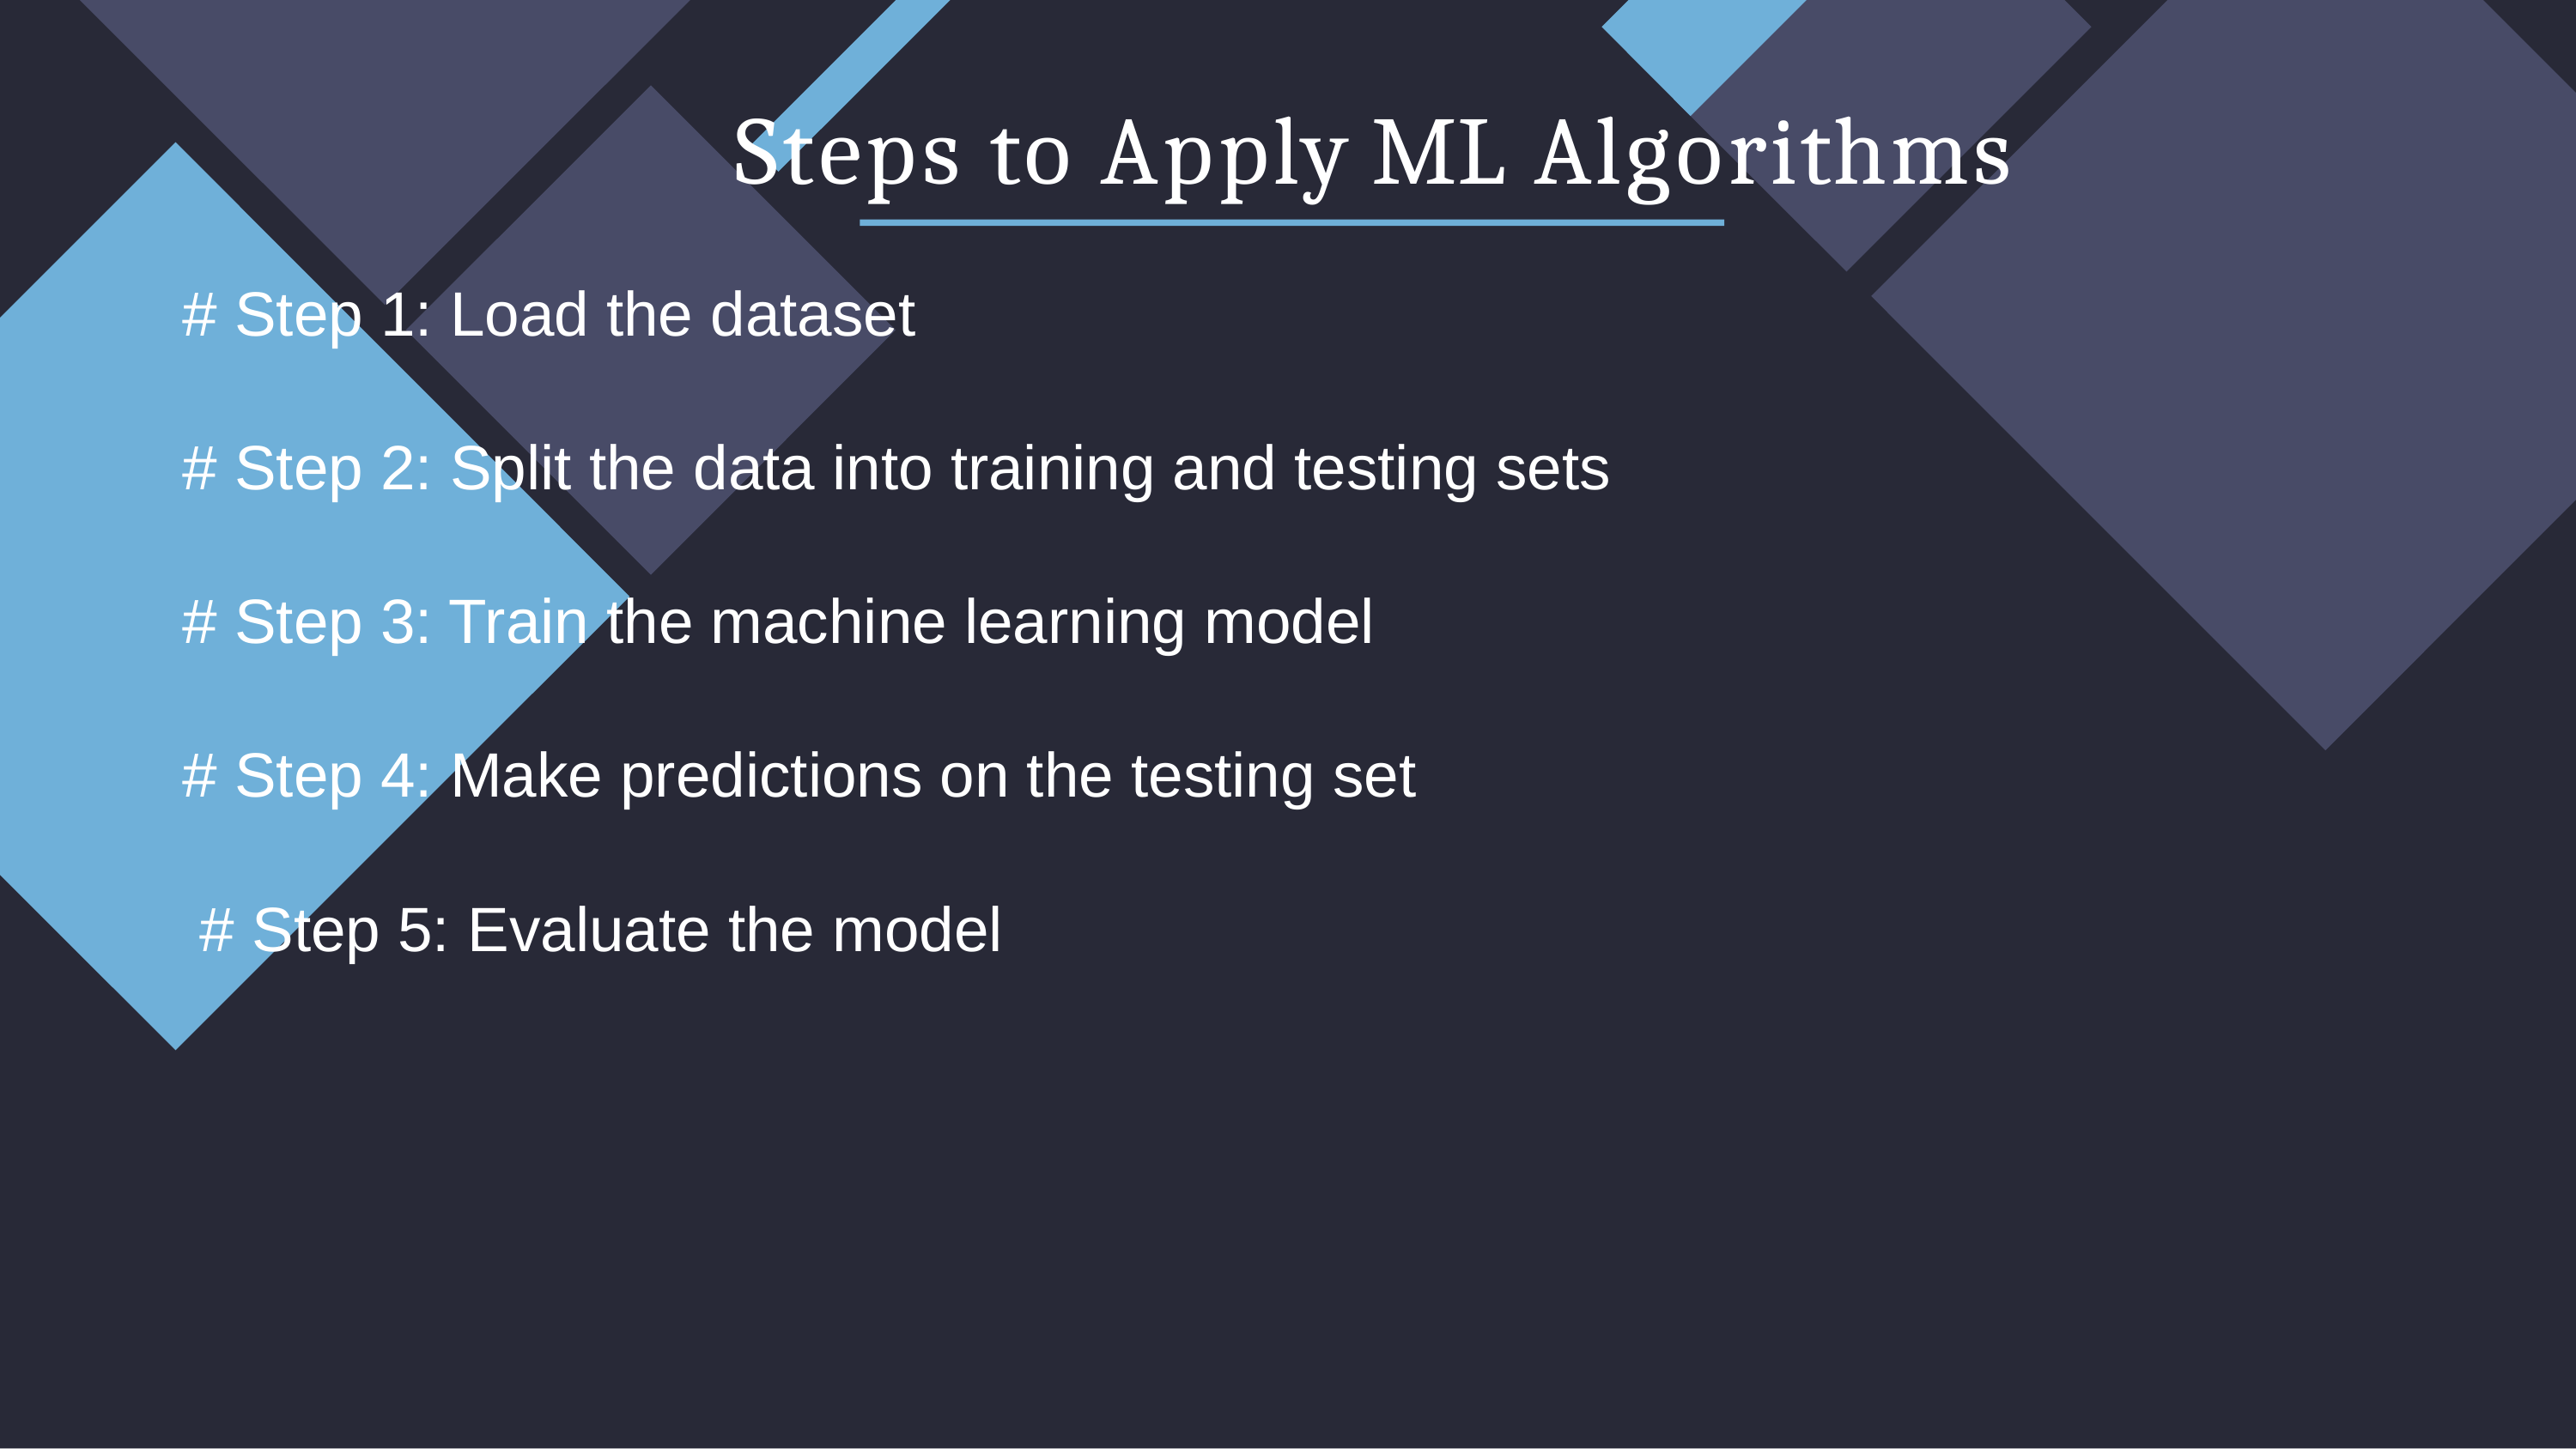

# Steps to Apply ML Algorithms

# Step 1: Load the dataset

# Step 2: Split the data into training and testing sets

# Step 3: Train the machine learning model

# Step 4: Make predictions on the testing set

 # Step 5: Evaluate the model